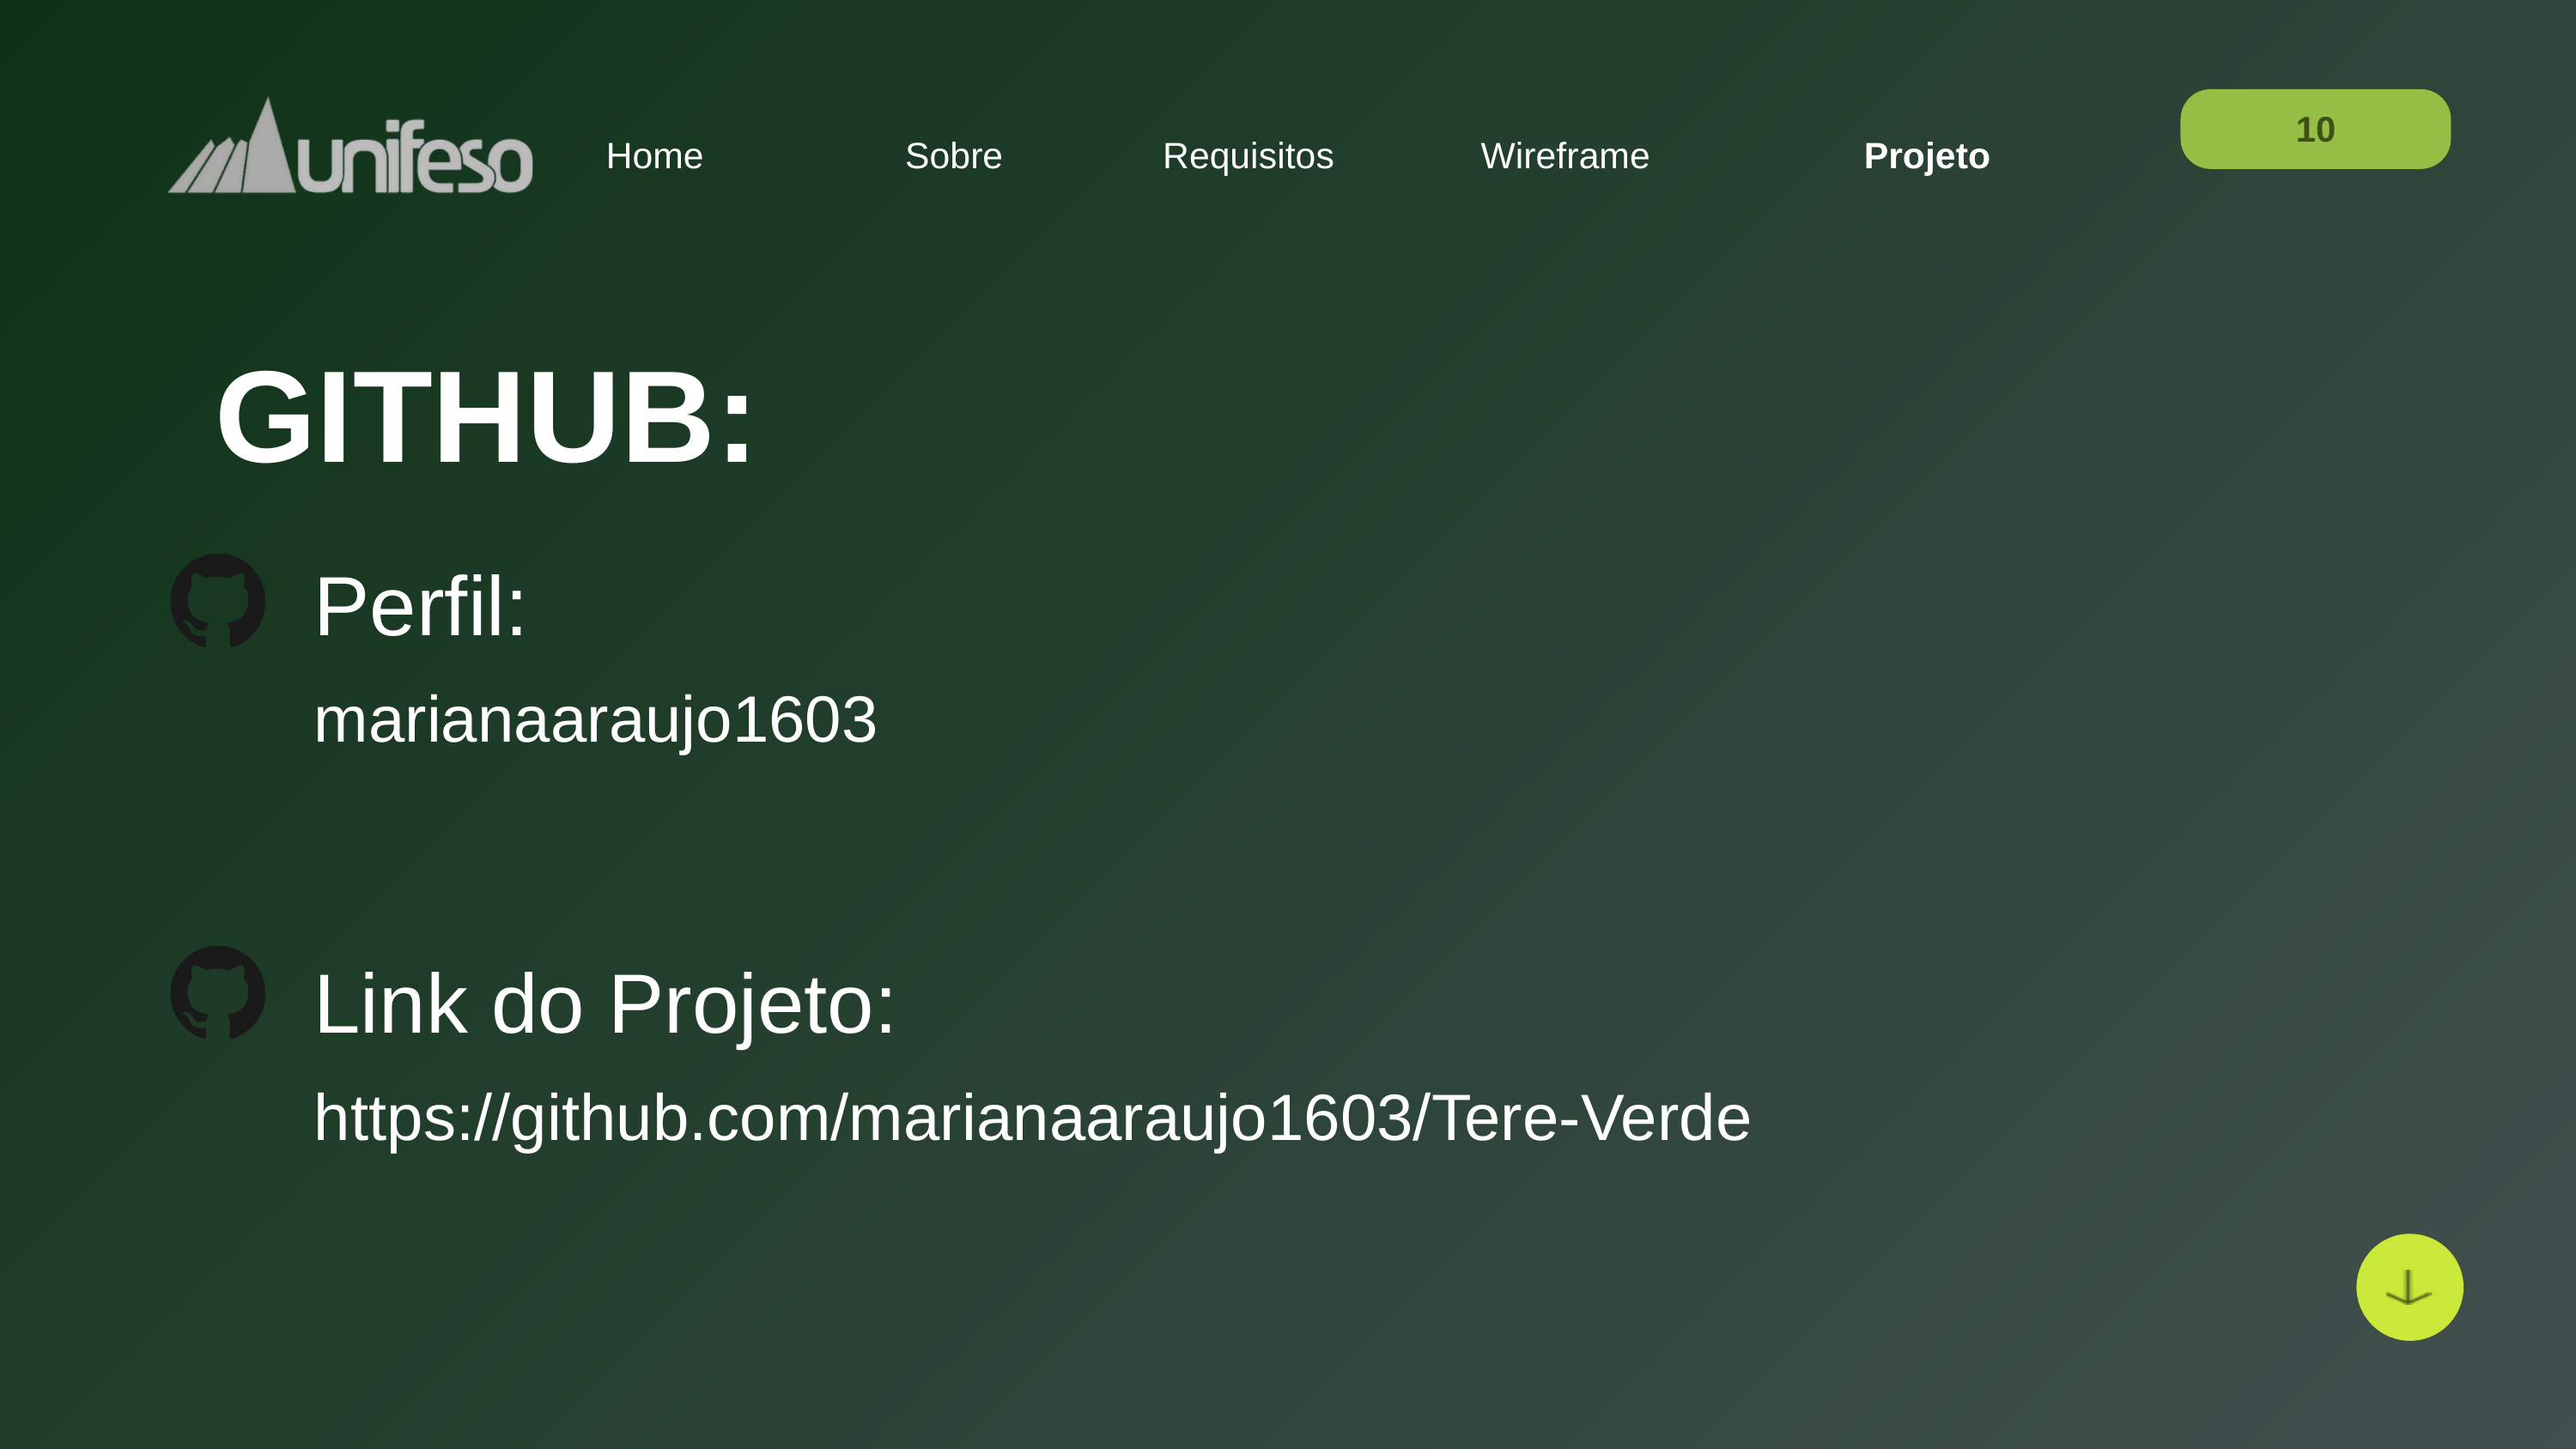

Home
Wireframe
Projeto
Sobre
Requisitos

10
GITHUB:
Perfil:

marianaaraujo1603
Link do Projeto:

https://github.com/marianaaraujo1603/Tere-Verde